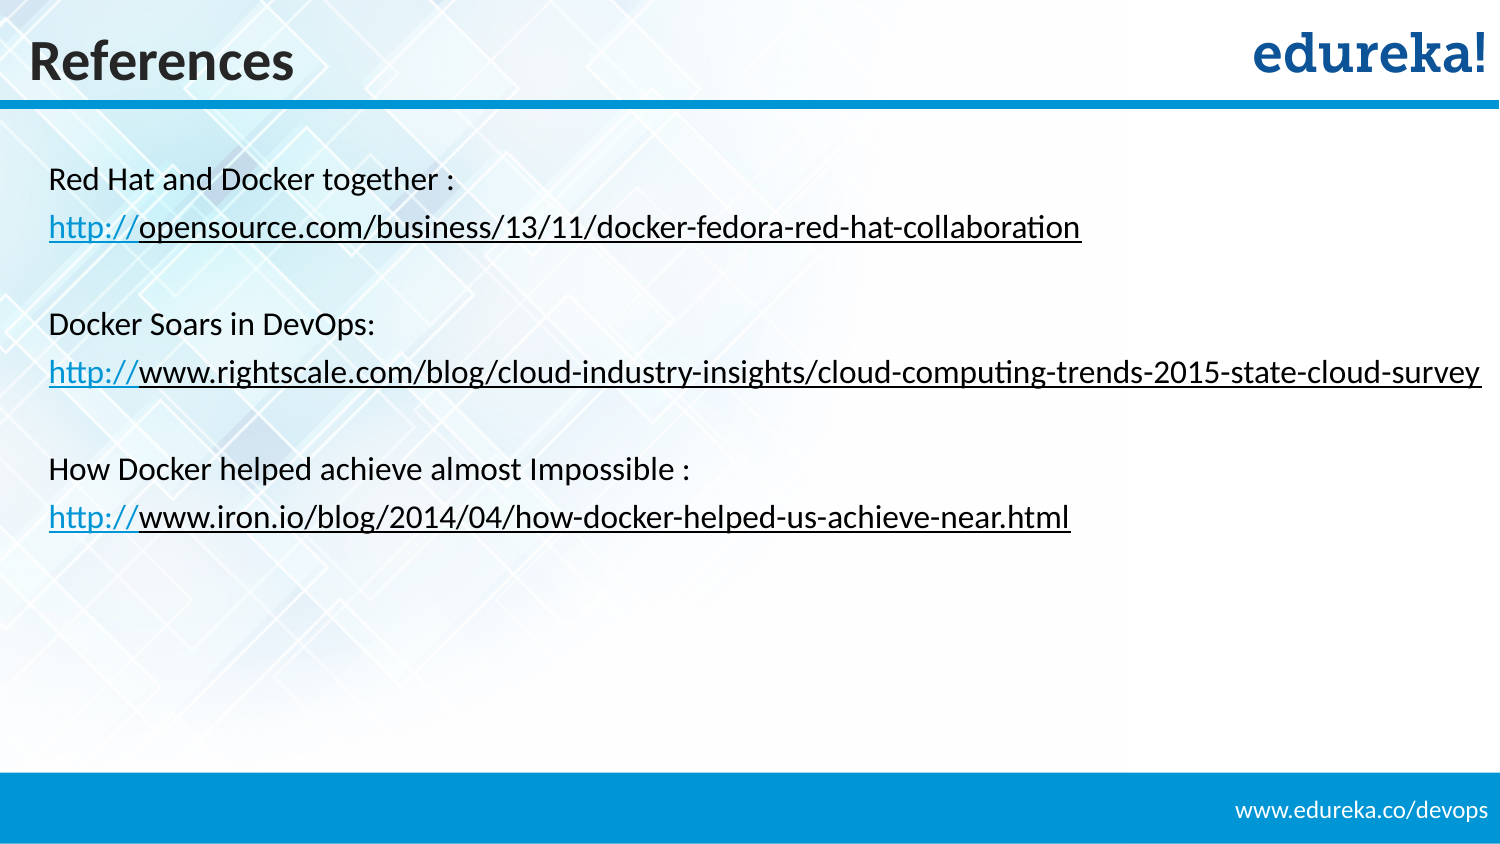

References
Red Hat and Docker together :
http://opensource.com/business/13/11/docker-fedora-red-hat-collaboration

Docker Soars in DevOps:
http://www.rightscale.com/blog/cloud-industry-insights/cloud-computing-trends-2015-state-cloud-survey

How Docker helped achieve almost Impossible :
http://www.iron.io/blog/2014/04/how-docker-helped-us-achieve-near.html